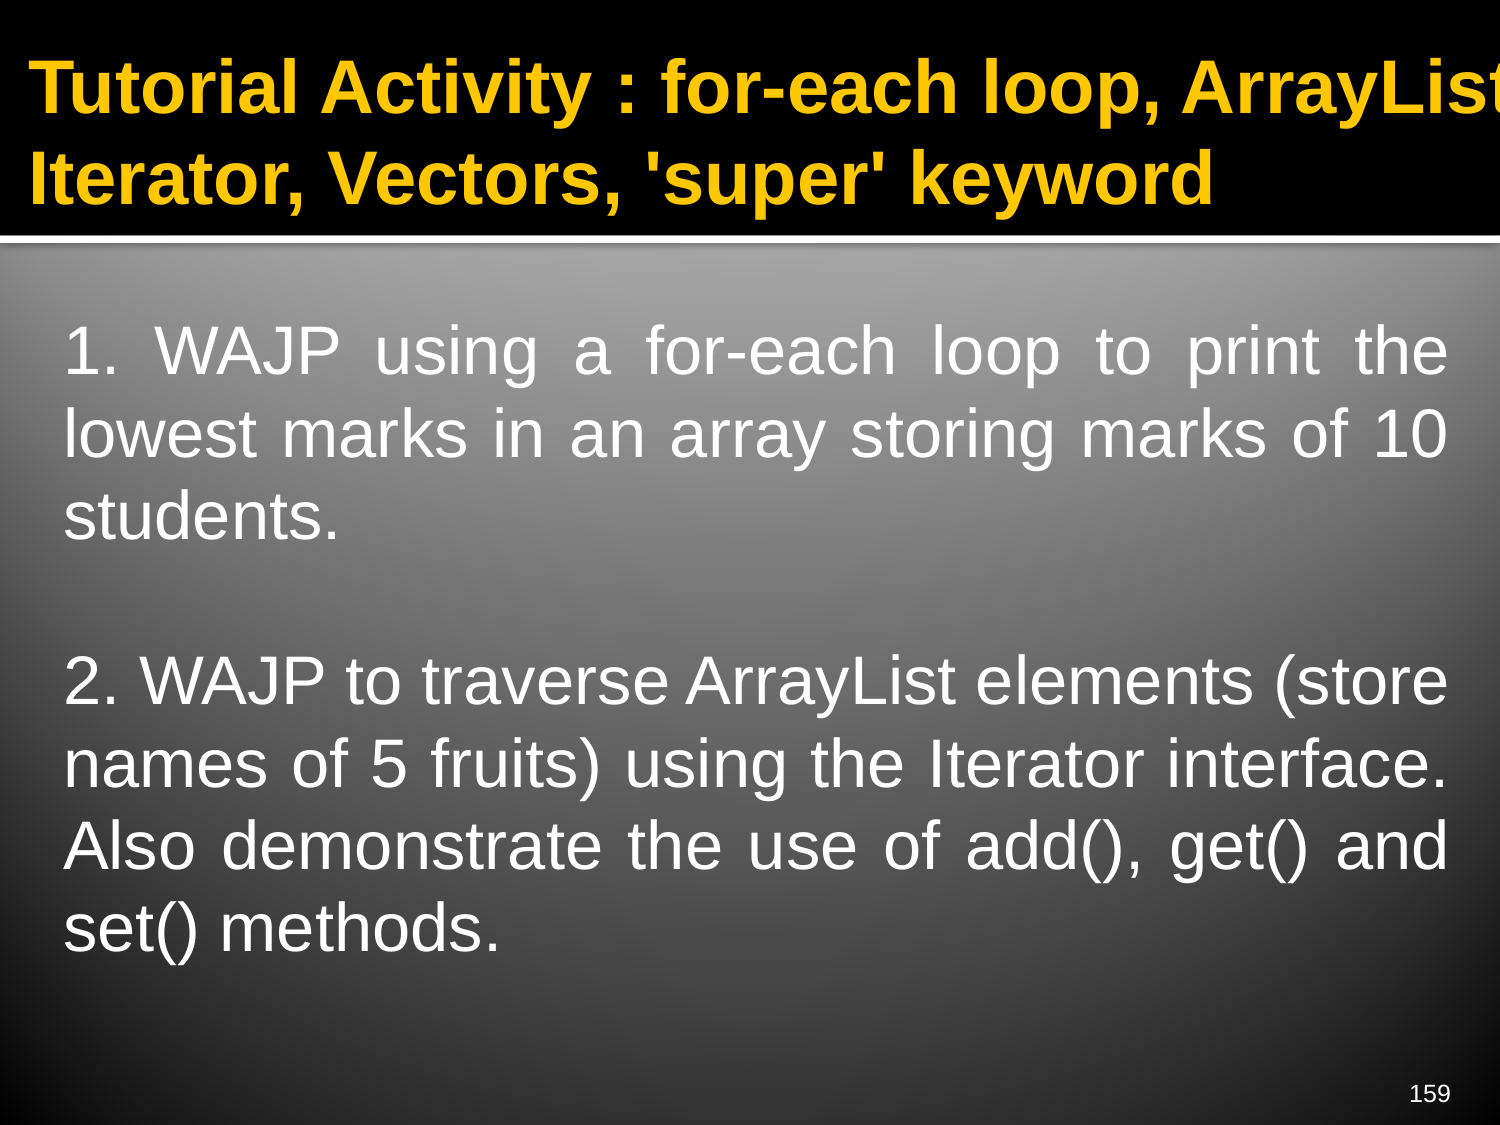

# Tutorial Activity : for-each loop, ArrayList, Iterator, Vectors, 'super' keyword
1. WAJP using a for-each loop to print the lowest marks in an array storing marks of 10 students.

2. WAJP to traverse ArrayList elements (store names of 5 fruits) using the Iterator interface. Also demonstrate the use of add(), get() and set() methods.

159